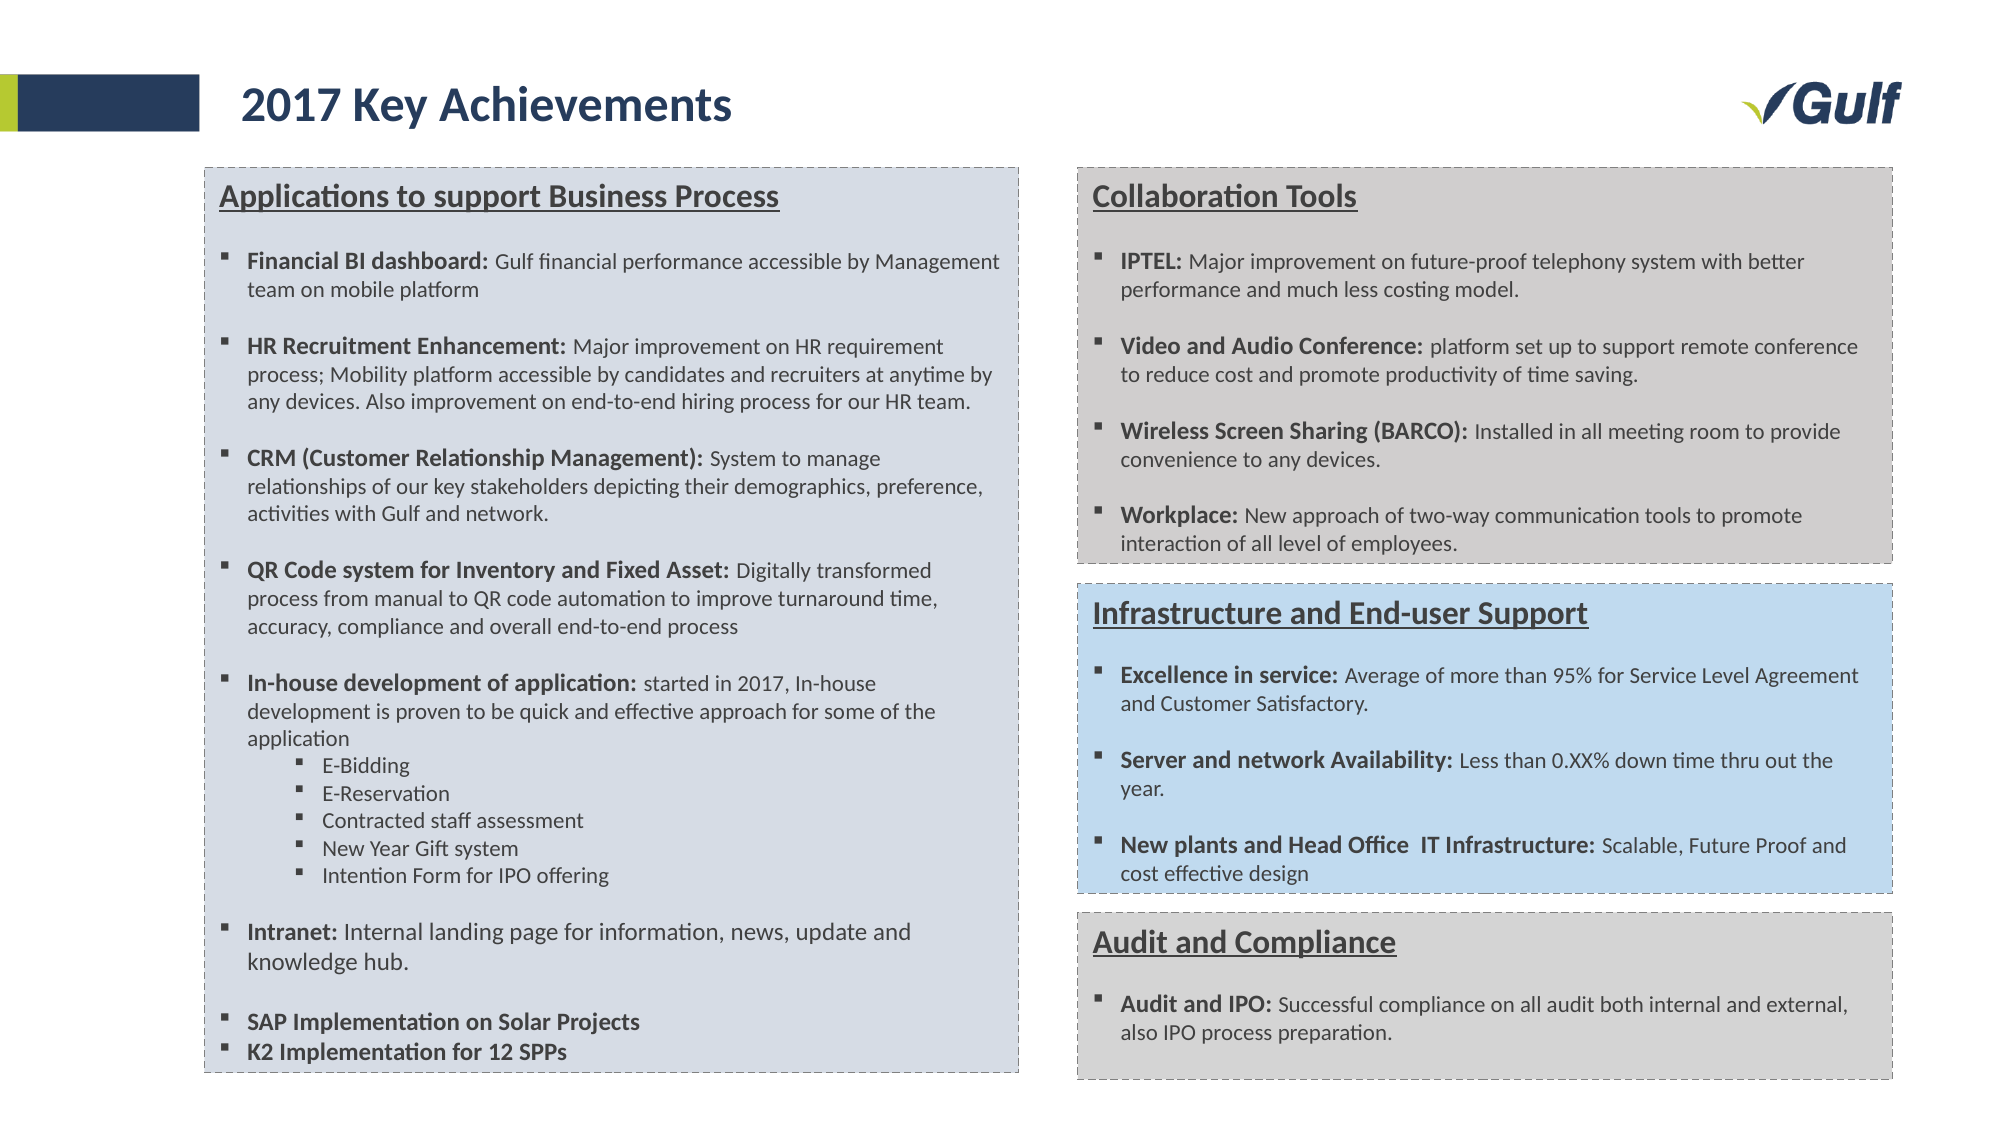

# 2017 Key Achievements
Applications to support Business Process

Financial BI dashboard: Gulf financial performance accessible by Management team on mobile platform

HR Recruitment Enhancement: Major improvement on HR requirement process; Mobility platform accessible by candidates and recruiters at anytime by any devices. Also improvement on end-to-end hiring process for our HR team.

CRM (Customer Relationship Management): System to manage relationships of our key stakeholders depicting their demographics, preference,  activities with Gulf and network.

QR Code system for Inventory and Fixed Asset: Digitally transformed process from manual to QR code automation to improve turnaround time, accuracy, compliance and overall end-to-end process

In-house development of application: started in 2017, In-house development is proven to be quick and effective approach for some of the application
E-Bidding
E-Reservation
Contracted staff assessment
New Year Gift system
Intention Form for IPO offering

Intranet: Internal landing page for information, news, update and knowledge hub.

SAP Implementation on Solar Projects
K2 Implementation for 12 SPPs
Collaboration Tools

IPTEL: Major improvement on future-proof telephony system with better performance and much less costing model.

Video and Audio Conference: platform set up to support remote conference to reduce cost and promote productivity of time saving.

Wireless Screen Sharing (BARCO): Installed in all meeting room to provide convenience to any devices.

Workplace: New approach of two-way communication tools to promote interaction of all level of employees.
Infrastructure and End-user Support

Excellence in service: Average of more than 95% for Service Level Agreement and Customer Satisfactory.

Server and network Availability: Less than 0.XX% down time thru out the year.

New plants and Head Office  IT Infrastructure: Scalable, Future Proof and cost effective design
Audit and Compliance

Audit and IPO: Successful compliance on all audit both internal and external, also IPO process preparation.